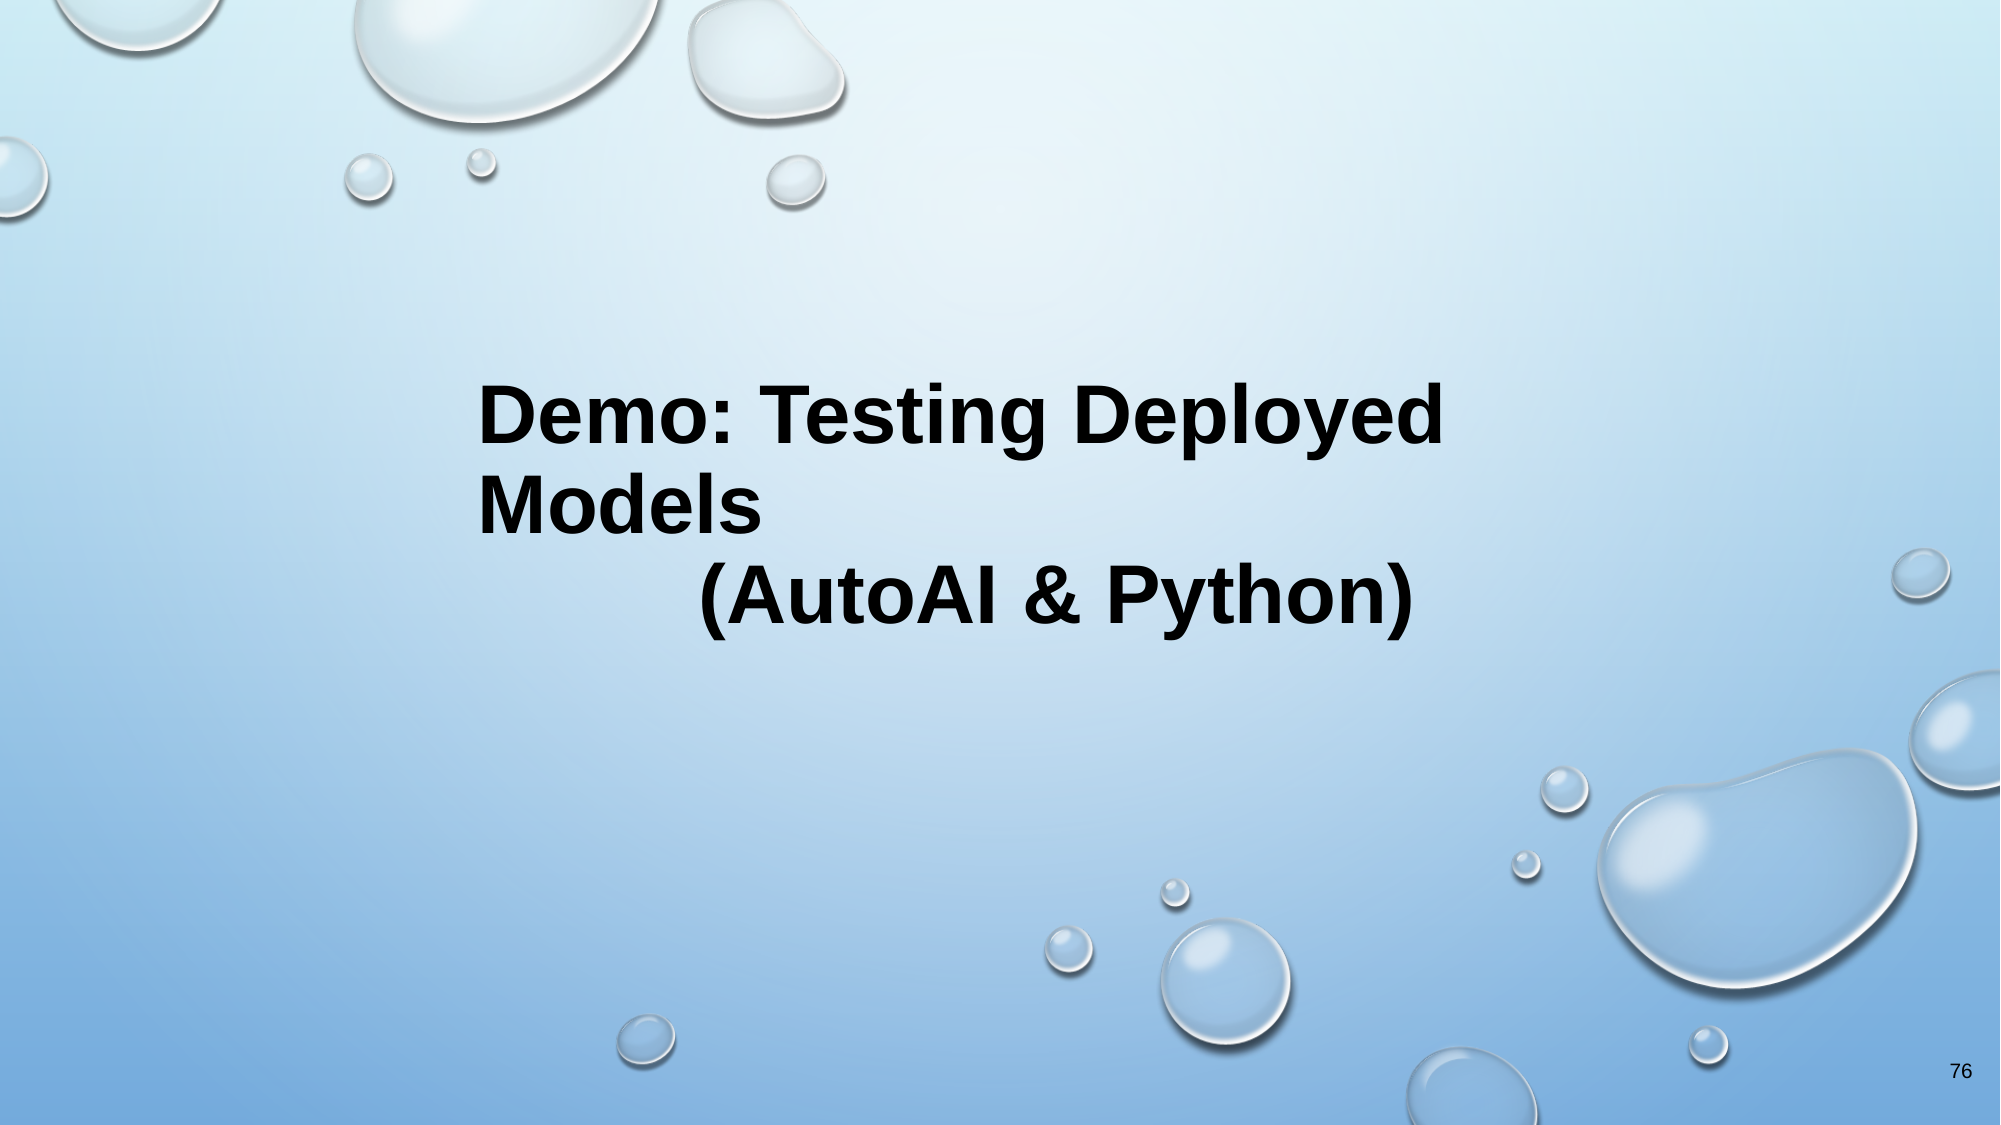

Demo: Testing Deployed Models
(AutoAI & Python)
76